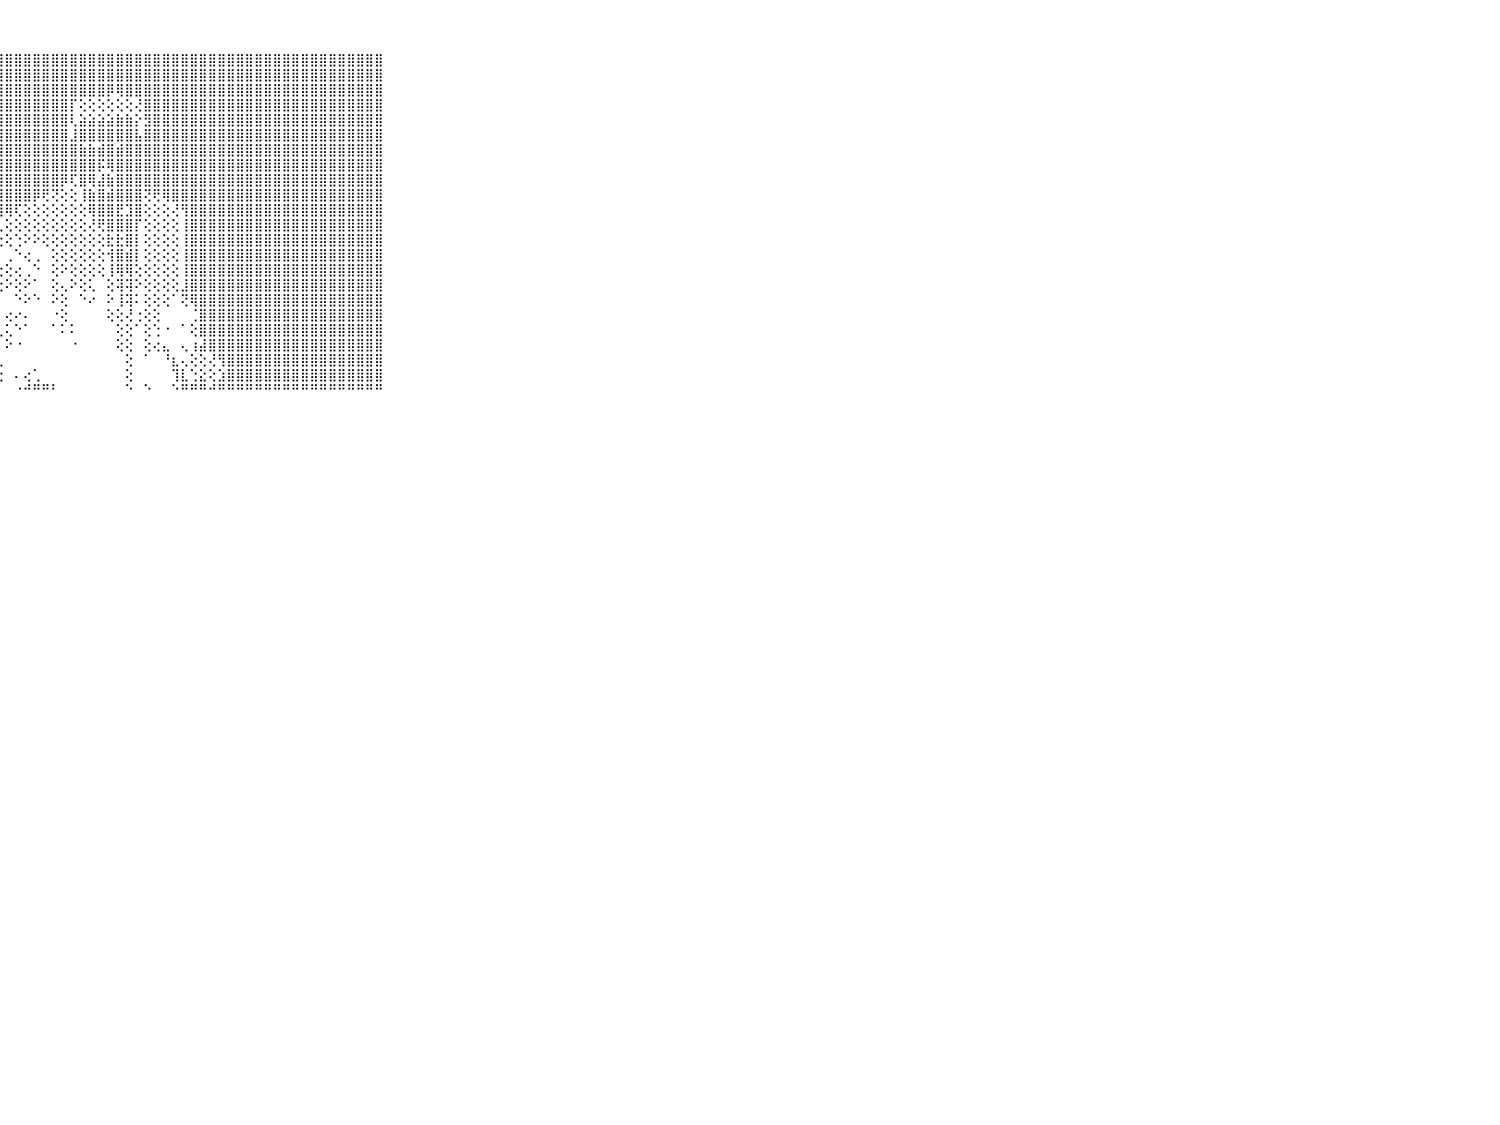

⠀⠀⠀⠀⠀⠀⠀⠀⠀⠀⠀⣿⣿⣿⣿⣿⣿⣿⣿⣿⣿⣿⣿⣿⣿⣿⣿⣿⣿⣿⣿⣿⣿⣿⣿⣿⣿⣿⣿⣿⣿⣿⣿⣿⣿⣿⣿⣿⣿⣿⣿⣿⣿⣿⣿⣿⣿⣿⣿⣿⣿⣿⣿⣿⣿⣿⣿⣿⣿⠀⠀⠀⠀⠀⠀⠀⠀⠀⠀⠀⠀
⠀⠀⠀⠀⠀⠀⠀⠀⠀⠀⠀⣿⣿⣿⣿⣿⣿⣿⣿⣿⣿⣿⣿⣿⣿⣿⣿⣿⣿⣿⣿⣿⣿⣿⣿⣿⣿⣿⣿⣿⣿⣿⣿⣿⣿⣿⣿⣿⣿⣿⣿⣿⣿⣿⣿⣿⣿⣿⣿⣿⣿⣿⣿⣿⣿⣿⣿⣿⣿⠀⠀⠀⠀⠀⠀⠀⠀⠀⠀⠀⠀
⠀⠀⠀⠀⠀⠀⠀⠀⠀⠀⠀⣿⣿⣿⣿⣿⣿⣿⣿⣿⣿⣿⣿⣿⣿⣿⣿⣿⣿⣿⣿⣿⣿⣿⣿⣿⣿⣿⣿⡿⢿⣿⣿⣿⣿⣿⣿⣿⣿⣿⣿⣿⣿⣿⣿⣿⣿⣿⣿⣿⣿⣿⣿⣿⣿⣿⣿⣿⣿⠀⠀⠀⠀⠀⠀⠀⠀⠀⠀⠀⠀
⠀⠀⠀⠀⠀⠀⠀⠀⠀⠀⠀⣿⣿⣿⣿⣿⣿⣿⣿⣿⣿⣿⣿⣿⣿⣿⣿⣿⣿⣿⣿⣿⣿⣿⣿⡏⢕⢕⢕⢕⢕⢕⢜⣿⣿⣿⣿⣿⣿⣿⣿⣿⣿⣿⣿⣿⣿⣿⣿⣿⣿⣿⣿⣿⣿⣿⣿⣿⣿⠀⠀⠀⠀⠀⠀⠀⠀⠀⠀⠀⠀
⠀⠀⠀⠀⠀⠀⠀⠀⠀⠀⠀⣿⣿⣿⣿⣿⣿⣿⣿⣿⣿⣿⣿⣿⣿⣿⣿⣿⣿⣿⣿⣿⣿⣿⣿⢇⣵⣵⣵⣵⣷⣷⡕⣻⣿⣿⣿⣿⣿⣿⣿⣿⣿⣿⣿⣿⣿⣿⣿⣿⣿⣿⣿⣿⣿⣿⣿⣿⣿⠀⠀⠀⠀⠀⠀⠀⠀⠀⠀⠀⠀
⠀⠀⠀⠀⠀⠀⠀⠀⠀⠀⠀⣿⣿⣿⣿⣿⣿⣿⣿⣿⣿⣿⣿⣿⣿⣿⣿⣿⣿⣿⣿⣿⣿⣿⣿⣸⣿⣿⣿⣿⣿⣿⣧⣿⣿⣿⣿⣿⣿⣿⣿⣿⣿⣿⣿⣿⣿⣿⣿⣿⣿⣿⣿⣿⣿⣿⣿⣿⣿⠀⠀⠀⠀⠀⠀⠀⠀⠀⠀⠀⠀
⠀⠀⠀⠀⠀⠀⠀⠀⠀⠀⠀⣿⣿⣿⣿⣿⣿⣿⣿⣿⣿⣿⣿⣿⣿⣿⣿⣿⣿⣿⣿⣿⣿⣿⣿⣿⣷⣷⣾⣿⣾⣿⣿⣿⣿⣿⣿⣿⣿⣿⣿⣿⣿⣿⣿⣿⣿⣿⣿⣿⣿⣿⣿⣿⣿⣿⣿⣿⣿⠀⠀⠀⠀⠀⠀⠀⠀⠀⠀⠀⠀
⠀⠀⠀⠀⠀⠀⠀⠀⠀⠀⠀⣿⣿⣿⣿⣿⣿⣿⣿⣿⣿⣿⣿⣿⣿⣿⣿⣿⣿⣿⣿⣿⣿⣿⣿⣿⣿⣿⡯⢿⣿⣿⣿⣿⣿⣿⣿⣿⣿⣿⣿⣿⣿⣿⣿⣿⣿⣿⣿⣿⣿⣿⣿⣿⣿⣿⣿⣿⣿⠀⠀⠀⠀⠀⠀⠀⠀⠀⠀⠀⠀
⠀⠀⠀⠀⠀⠀⠀⠀⠀⠀⠀⣿⣿⣿⣿⣿⣿⣿⣿⣿⣿⣿⣿⣿⣿⣿⣿⣿⣿⣿⣿⣿⣿⣿⡿⢏⣿⢿⣼⣷⣿⣿⣿⣿⣿⣿⣿⣿⣿⣿⣿⣿⣿⣿⣿⣿⣿⣿⣿⣿⣿⣿⣿⣿⣿⣿⣿⣿⣿⠀⠀⠀⠀⠀⠀⠀⠀⠀⠀⠀⠀
⠀⠀⠀⠀⠀⠀⠀⠀⠀⠀⠀⣿⣿⣿⣿⣿⣿⣿⣿⣿⣿⣿⣿⣿⣿⣿⣿⣿⣿⣿⣿⡿⢟⢝⢕⢕⢸⣷⣿⣾⣿⣿⣿⢝⢟⢿⣿⣿⣿⣿⣿⣿⣿⣿⣿⣿⣿⣿⣿⣿⣿⣿⣿⣿⣿⣿⣿⣿⣿⠀⠀⠀⠀⠀⠀⠀⠀⠀⠀⠀⠀
⠀⠀⠀⠀⠀⠀⠀⠀⠀⠀⠀⣿⣿⣿⣿⣿⣿⣿⣿⣿⣿⣿⣿⣿⣿⣿⣿⣿⢿⢏⢕⢕⢕⢕⢕⢕⢕⢿⣿⣿⣟⣹⣿⢕⢕⢕⢜⢻⣿⣿⣿⣿⣿⣿⣿⣿⣿⣿⣿⣿⣿⣿⣿⣿⣿⣿⣿⣿⣿⠀⠀⠀⠀⠀⠀⠀⠀⠀⠀⠀⠀
⠀⠀⠀⠀⠀⠀⠀⠀⠀⠀⠀⣿⣿⣿⣿⣿⣿⣿⣿⣿⣿⣿⣿⣿⣿⣿⣿⢇⢕⢕⢕⢕⢕⢕⢕⢕⢕⢜⢟⣿⣿⣿⡏⢕⢕⢕⢕⢸⣿⣿⣿⣿⣿⣿⣿⣿⣿⣿⣿⣿⣿⣿⣿⣿⣿⣿⣿⣿⣿⠀⠀⠀⠀⠀⠀⠀⠀⠀⠀⠀⠀
⠀⠀⠀⠀⠀⠀⠀⠀⠀⠀⠀⣿⣿⣿⣿⣿⣿⣿⣿⣿⣿⣿⣿⣿⣿⣿⣿⢕⢕⢑⠕⠕⢕⢕⢕⢕⢕⢕⢕⣗⣗⣿⡇⢕⢕⢕⢕⢸⣿⣿⣿⣿⣿⣿⣿⣿⣿⣿⣿⣿⣿⣿⣿⣿⣿⣿⣿⣿⣿⠀⠀⠀⠀⠀⠀⠀⠀⠀⠀⠀⠀
⠀⠀⠀⠀⠀⠀⠀⠀⠀⠀⠀⣿⣿⣿⣿⣿⣿⣿⣿⣿⣿⣿⣿⣿⣿⣿⣿⡇⢀⠑⢔⢀⠀⢕⢕⢕⢕⢕⢕⢺⣿⣾⡇⢕⢕⢕⢕⢸⣿⣿⣿⣿⣿⣿⣿⣿⣿⣿⣿⣿⣿⣿⣿⣿⣿⣿⣿⣿⣿⠀⠀⠀⠀⠀⠀⠀⠀⠀⠀⠀⠀
⠀⠀⠀⠀⠀⠀⠀⠀⠀⠀⠀⣿⣿⣿⣿⣿⣿⣿⣿⣿⣿⣿⣿⣿⣿⣿⣿⢕⢕⢔⢀⠑⠀⢕⠕⢕⢕⢕⢕⢸⢿⢿⢕⢕⢕⢕⢕⢸⣿⣿⣿⣿⣿⣿⣿⣿⣿⣿⣿⣿⣿⣿⣿⣿⣿⣿⣿⣿⣿⠀⠀⠀⠀⠀⠀⠀⠀⠀⠀⠀⠀
⠀⠀⠀⠀⠀⠀⠀⠀⠀⠀⠀⣿⣿⣿⣿⣿⣿⣿⣿⣿⣿⣿⣿⣿⣿⣿⢇⢕⠕⢕⠕⠁⠀⢕⢄⠕⢕⢅⠀⢕⢽⢽⠕⢕⢕⢕⢕⣸⣿⣿⣿⣿⣿⣿⣿⣿⣿⣿⣿⣿⣿⣿⣿⣿⣿⣿⣿⣿⣿⠀⠀⠀⠀⠀⠀⠀⠀⠀⠀⠀⠀
⠀⠀⠀⠀⠀⠀⠀⠀⠀⠀⠀⣿⣿⣿⣿⣿⣿⣿⣿⣿⣿⣿⣿⣿⣿⡿⢕⠀⠀⠑⠕⠑⠀⠕⢕⠀⠑⠔⠀⠕⢸⢽⠅⢕⢕⢕⠁⢝⢿⣿⣿⣿⣿⣿⣿⣿⣿⣿⣿⣿⣿⣿⣿⣿⣿⣿⣿⣿⣿⠀⠀⠀⠀⠀⠀⠀⠀⠀⠀⠀⠀
⠀⠀⠀⠀⠀⠀⠀⠀⠀⠀⠀⣿⣿⣿⣿⣿⣿⣿⣿⣿⣿⣿⣿⣿⣿⡧⠑⠀⢔⠔⠄⠀⠀⠐⢕⠀⠀⠀⠀⢕⢕⢜⢐⢕⢕⠀⠀⠀⢈⣿⣿⣿⣿⣿⣿⣿⣿⣿⣿⣿⣿⣿⣿⣿⣿⣿⣿⣿⣿⠀⠀⠀⠀⠀⠀⠀⠀⠀⠀⠀⠀
⠀⠀⠀⠀⠀⠀⠀⠀⠀⠀⠀⣿⣿⣿⣿⣿⣿⣿⣿⣿⣿⣿⣿⣿⣿⡇⢕⢀⢅⠑⠁⠀⠀⠁⠅⠅⠀⠀⠀⠀⢕⢕⠁⢕⢑⠐⠀⠁⢕⣿⣿⣿⣿⣿⣿⣿⣿⣿⣿⣿⣿⣿⣿⣿⣿⣿⣿⣿⣿⠀⠀⠀⠀⠀⠀⠀⠀⠀⠀⠀⠀
⠀⠀⠀⠀⠀⠀⠀⠀⠀⠀⠀⣿⣿⣿⣿⣿⣿⣿⣿⣿⣿⣿⣿⣿⣿⣧⢕⠀⠕⠐⠀⠀⠀⠀⠀⠐⠀⠀⠀⠀⢕⢕⠀⢕⢔⣄⠀⢄⢰⣼⣿⣿⣿⣿⣿⣿⣿⣿⣿⣿⣿⣿⣿⣿⣿⣿⣿⣿⣿⠀⠀⠀⠀⠀⠀⠀⠀⠀⠀⠀⠀
⠀⠀⠀⠀⠀⠀⠀⠀⠀⠀⠀⣿⣿⣿⣿⣿⣿⣿⣿⣿⣿⣿⣿⣿⣿⣿⡕⢄⠀⠀⠀⠀⠀⠀⠀⠀⠀⠀⠀⠀⠀⢕⠀⠁⠀⠘⣆⢄⢕⢕⢜⢻⣿⣿⣿⣿⣿⣿⣿⣿⣿⣿⣿⣿⣿⣿⣿⣿⣿⠀⠀⠀⠀⠀⠀⠀⠀⠀⠀⠀⠀
⠀⠀⠀⠀⠀⠀⠀⠀⠀⠀⠀⣿⣿⣿⣿⣿⣿⣿⣿⣿⣿⣿⣿⣿⣿⣿⣇⢔⠀⠄⢔⢁⠀⠀⠀⠀⠀⠀⠀⠀⠀⢕⠀⠀⠀⠀⢹⣇⢑⣕⢕⣱⣿⣿⣿⣿⣿⣿⣿⣿⣿⣿⣿⣿⣿⣿⣿⣿⣿⠀⠀⠀⠀⠀⠀⠀⠀⠀⠀⠀⠀
⠀⠀⠀⠀⠀⠀⠀⠀⠀⠀⠀⠛⠛⠛⠛⠛⠛⠛⠛⠛⠛⠛⠛⠛⠛⠛⠛⠃⠀⠐⠚⠛⠛⠃⠀⠀⠀⠀⠀⠀⠀⠑⠀⠑⠀⠀⠑⠛⠛⠛⠚⠛⠛⠛⠛⠛⠛⠛⠛⠛⠛⠛⠛⠛⠛⠛⠛⠛⠛⠀⠀⠀⠀⠀⠀⠀⠀⠀⠀⠀⠀